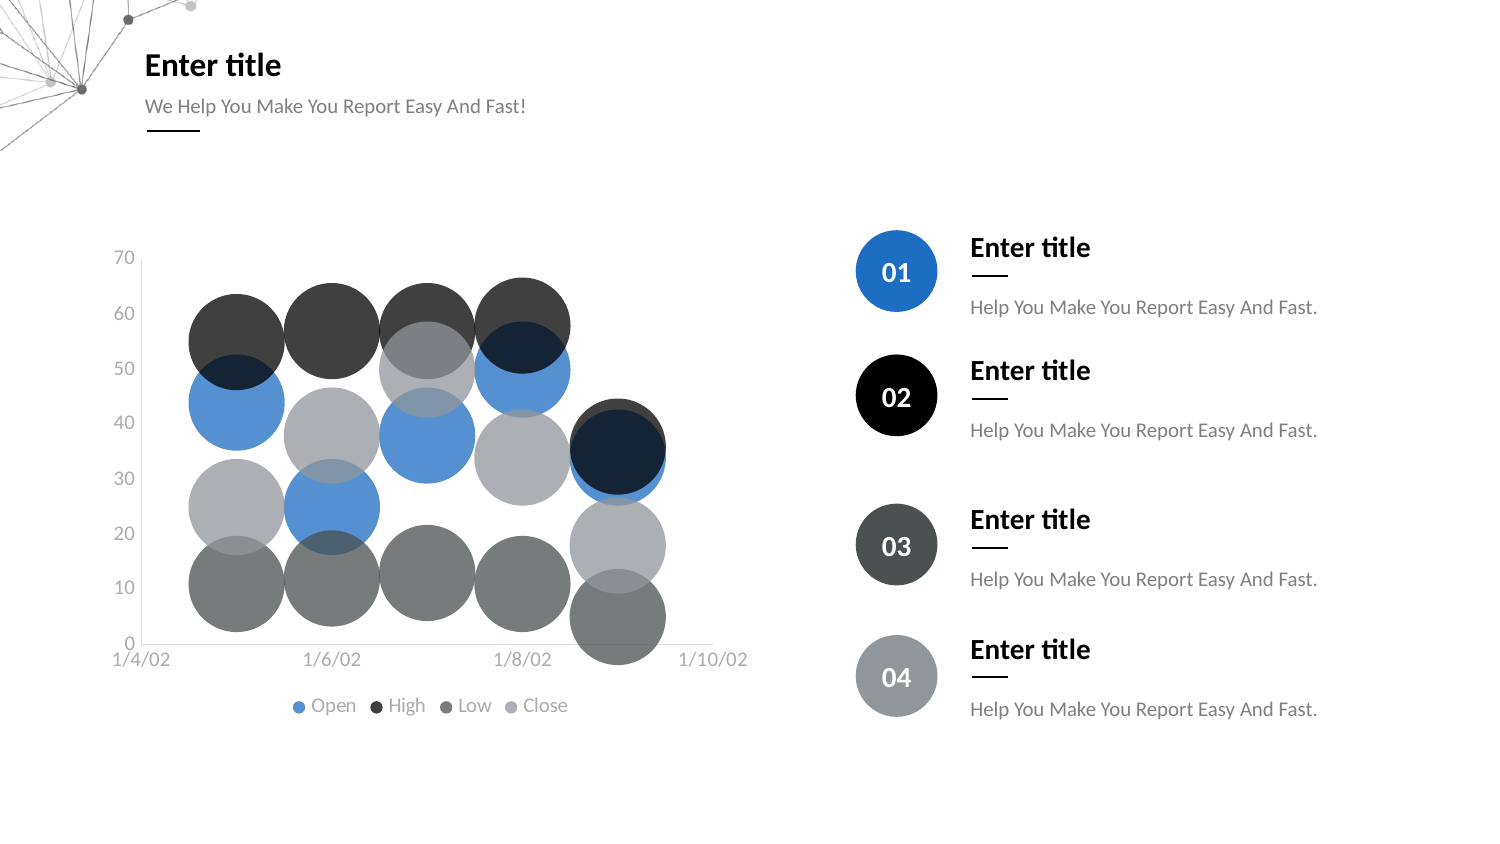

Enter title
We Help You Make You Report Easy And Fast!
Enter title
01

### Chart

| Category | Open | High | Low | Close |
|---|---|---|---|---|
Help You Make You Report Easy And Fast.
Enter title
02
Help You Make You Report Easy And Fast.
Enter title
03
Help You Make You Report Easy And Fast.
Enter title
04
Help You Make You Report Easy And Fast.